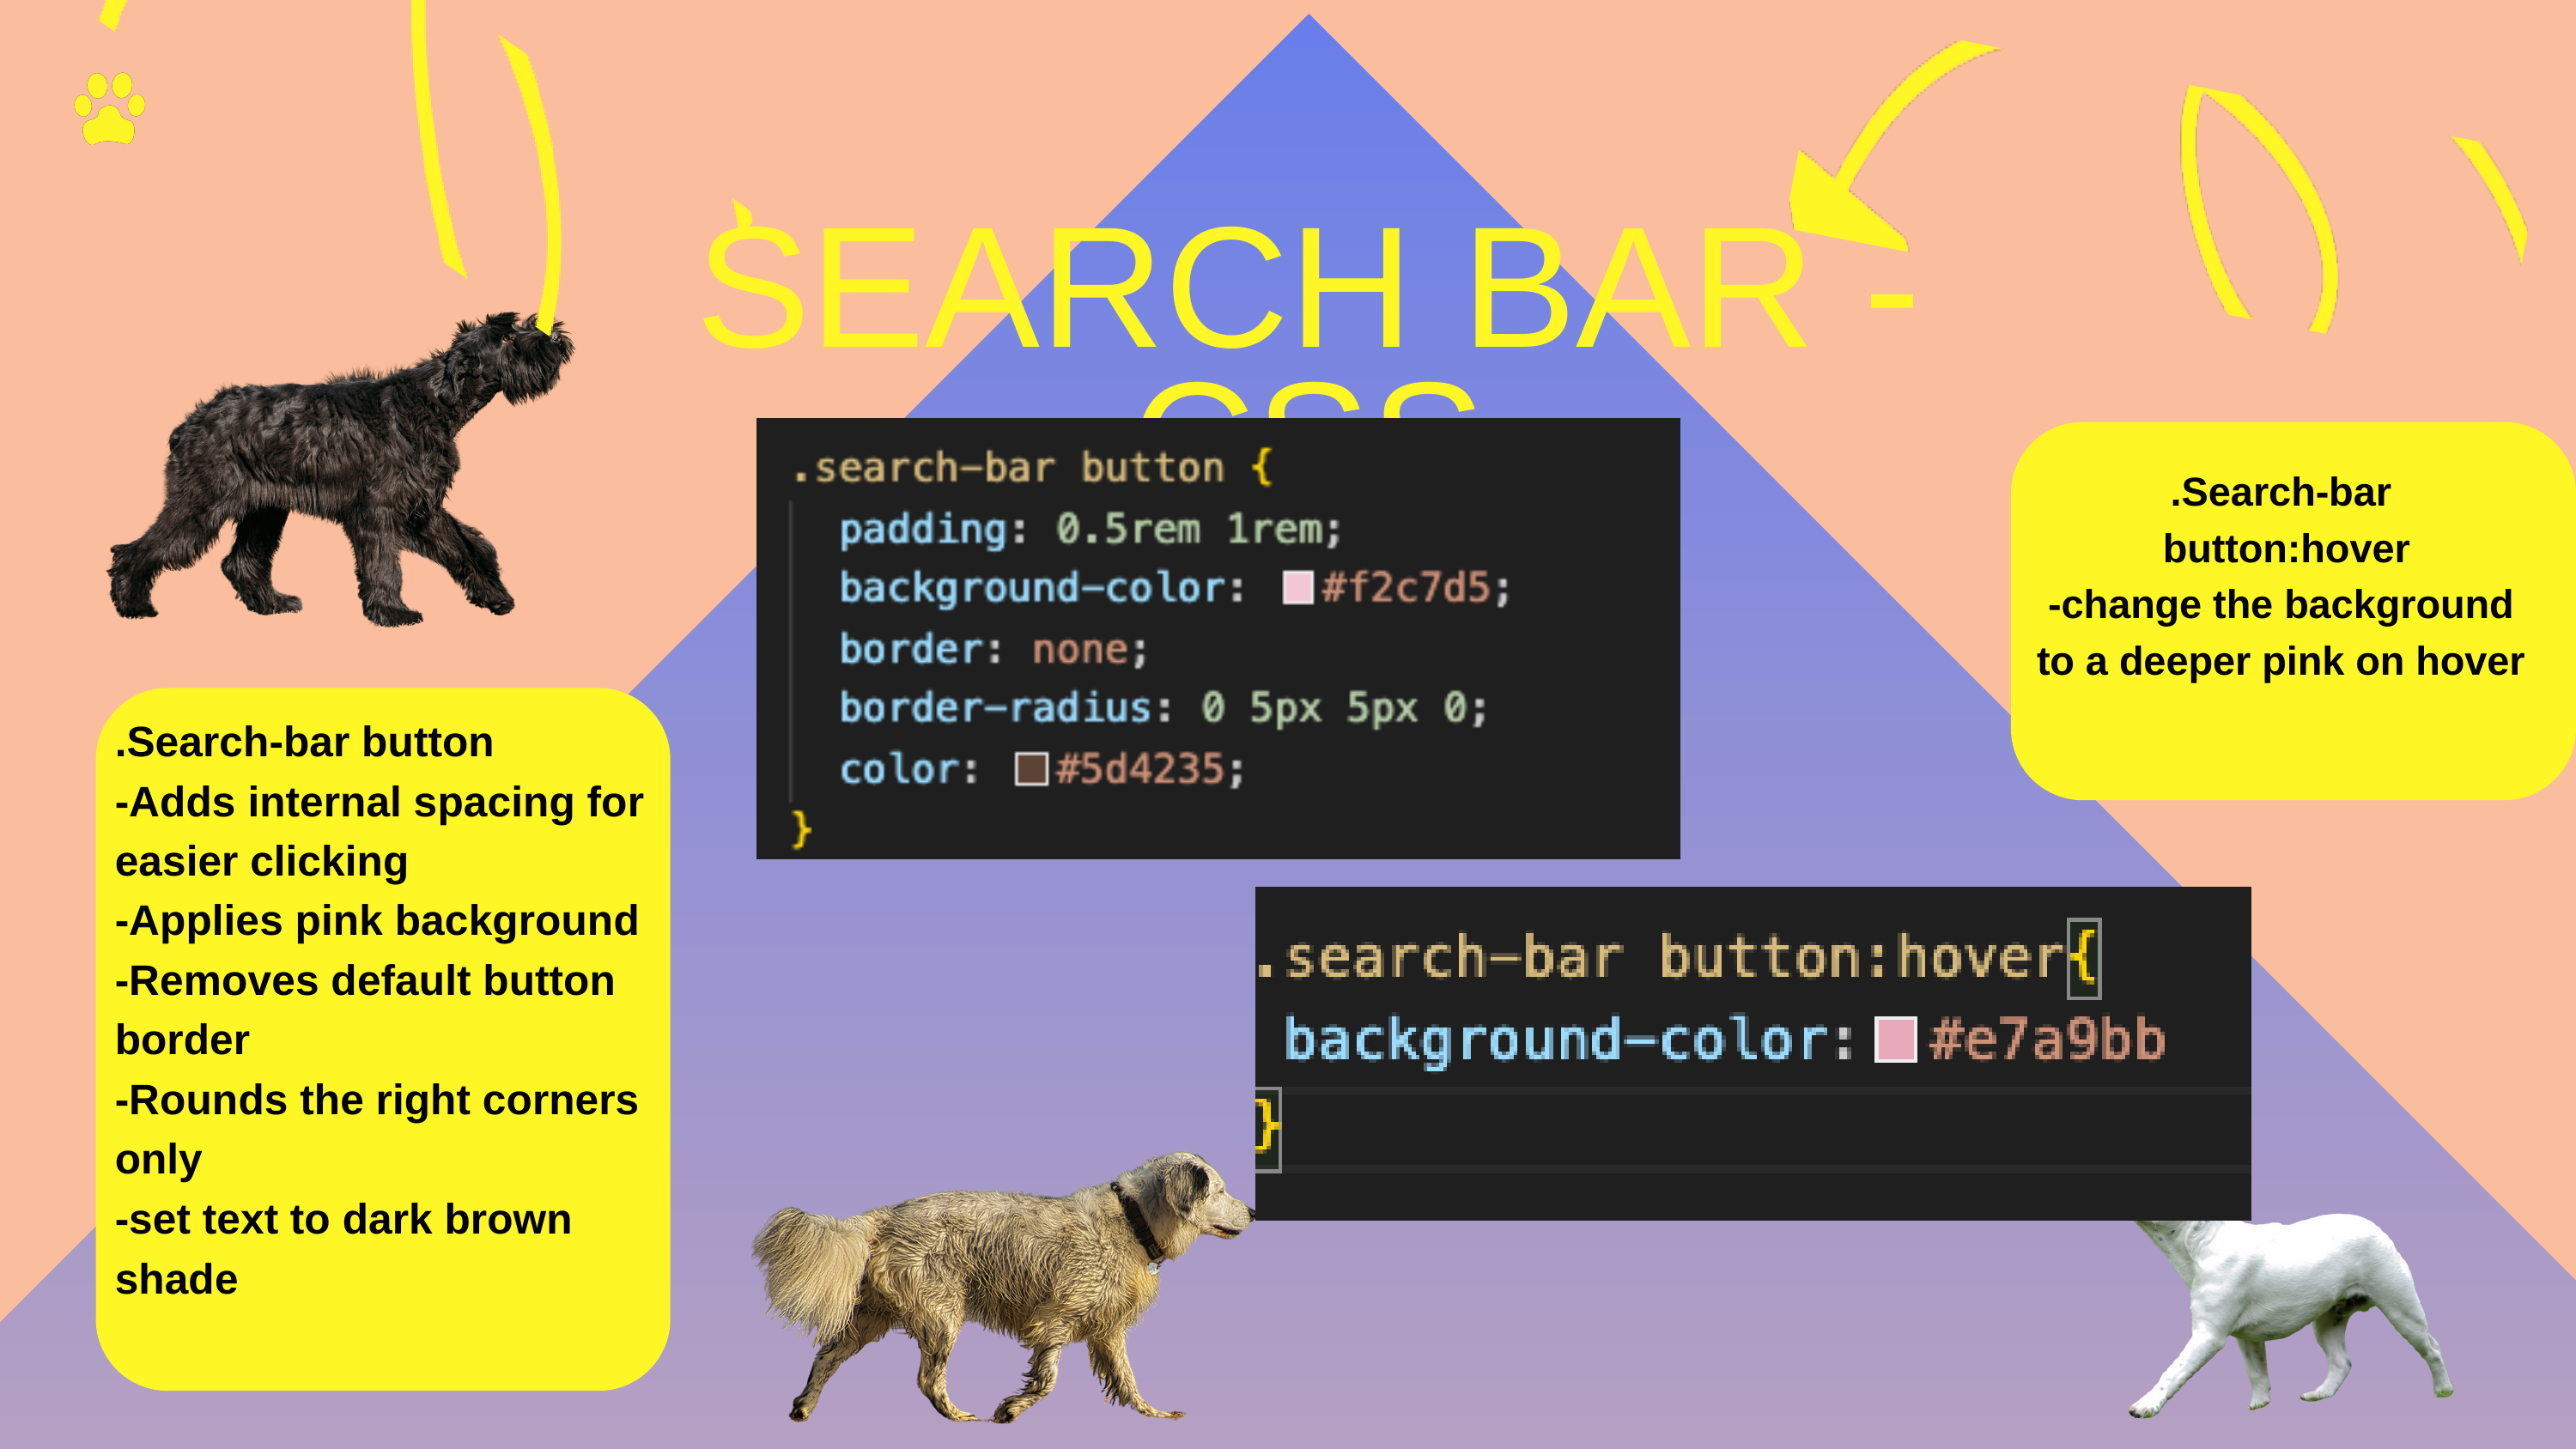

SEARCH BAR -CSS

.Search-bar
 button:hover
-change the background to a deeper pink on hover

.Search-bar button
-Adds internal spacing for easier clicking
-Applies pink background
-Removes default button border
-Rounds the right corners only
-set text to dark brown shade